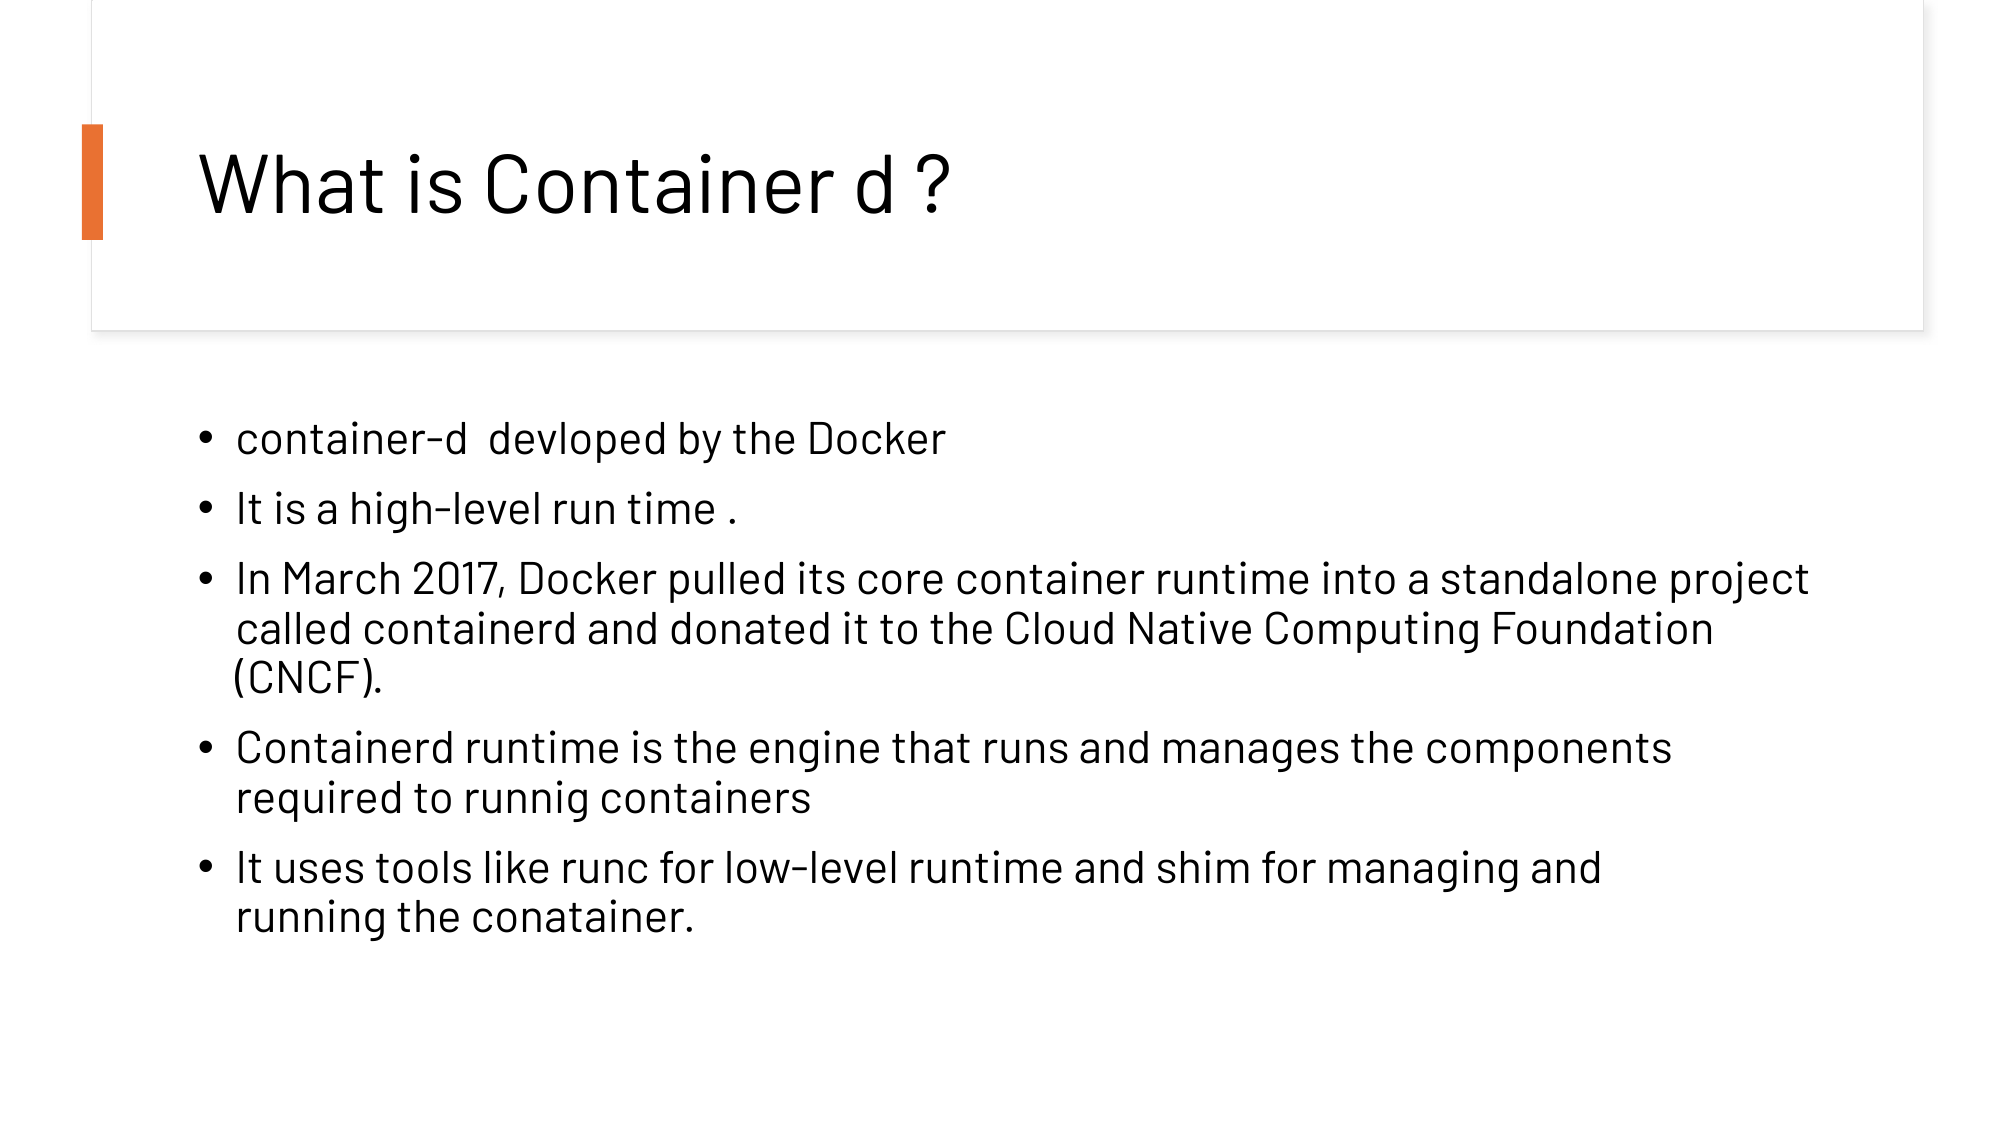

# What is Container d ?

container-d  devloped by the Docker
It is a high-level run time .
In March 2017, Docker pulled its core container runtime into a standalone project called containerd and donated it to the Cloud Native Computing Foundation (CNCF).
Containerd runtime is the engine that runs and manages the components required to runnig containers
It uses tools like runc for low-level runtime and shim for managing and running the conatainer.